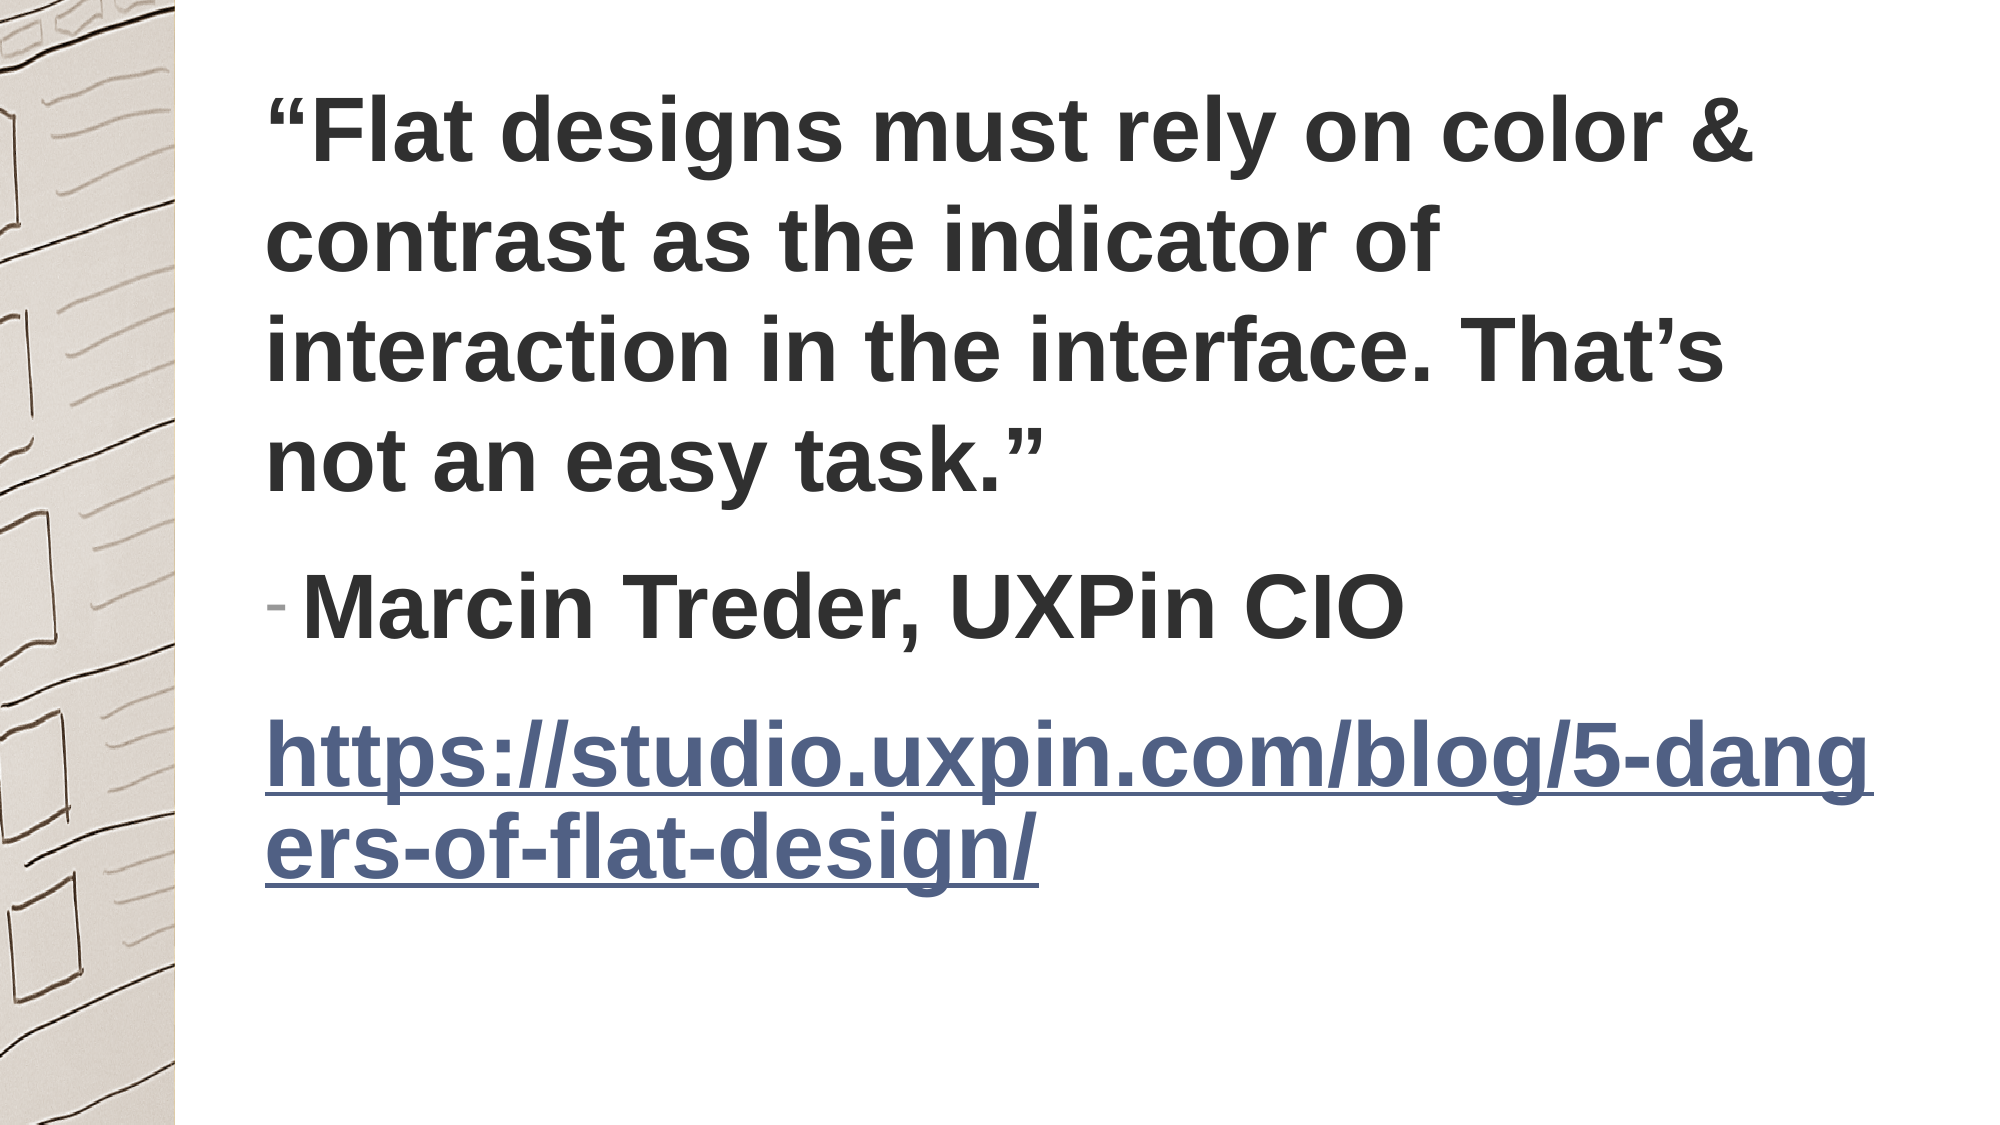

“Flat designs must rely on color & contrast as the indicator of interaction in the interface. That’s not an easy task.”
Marcin Treder, UXPin CIO
https://studio.uxpin.com/blog/5-dangers-of-flat-design/